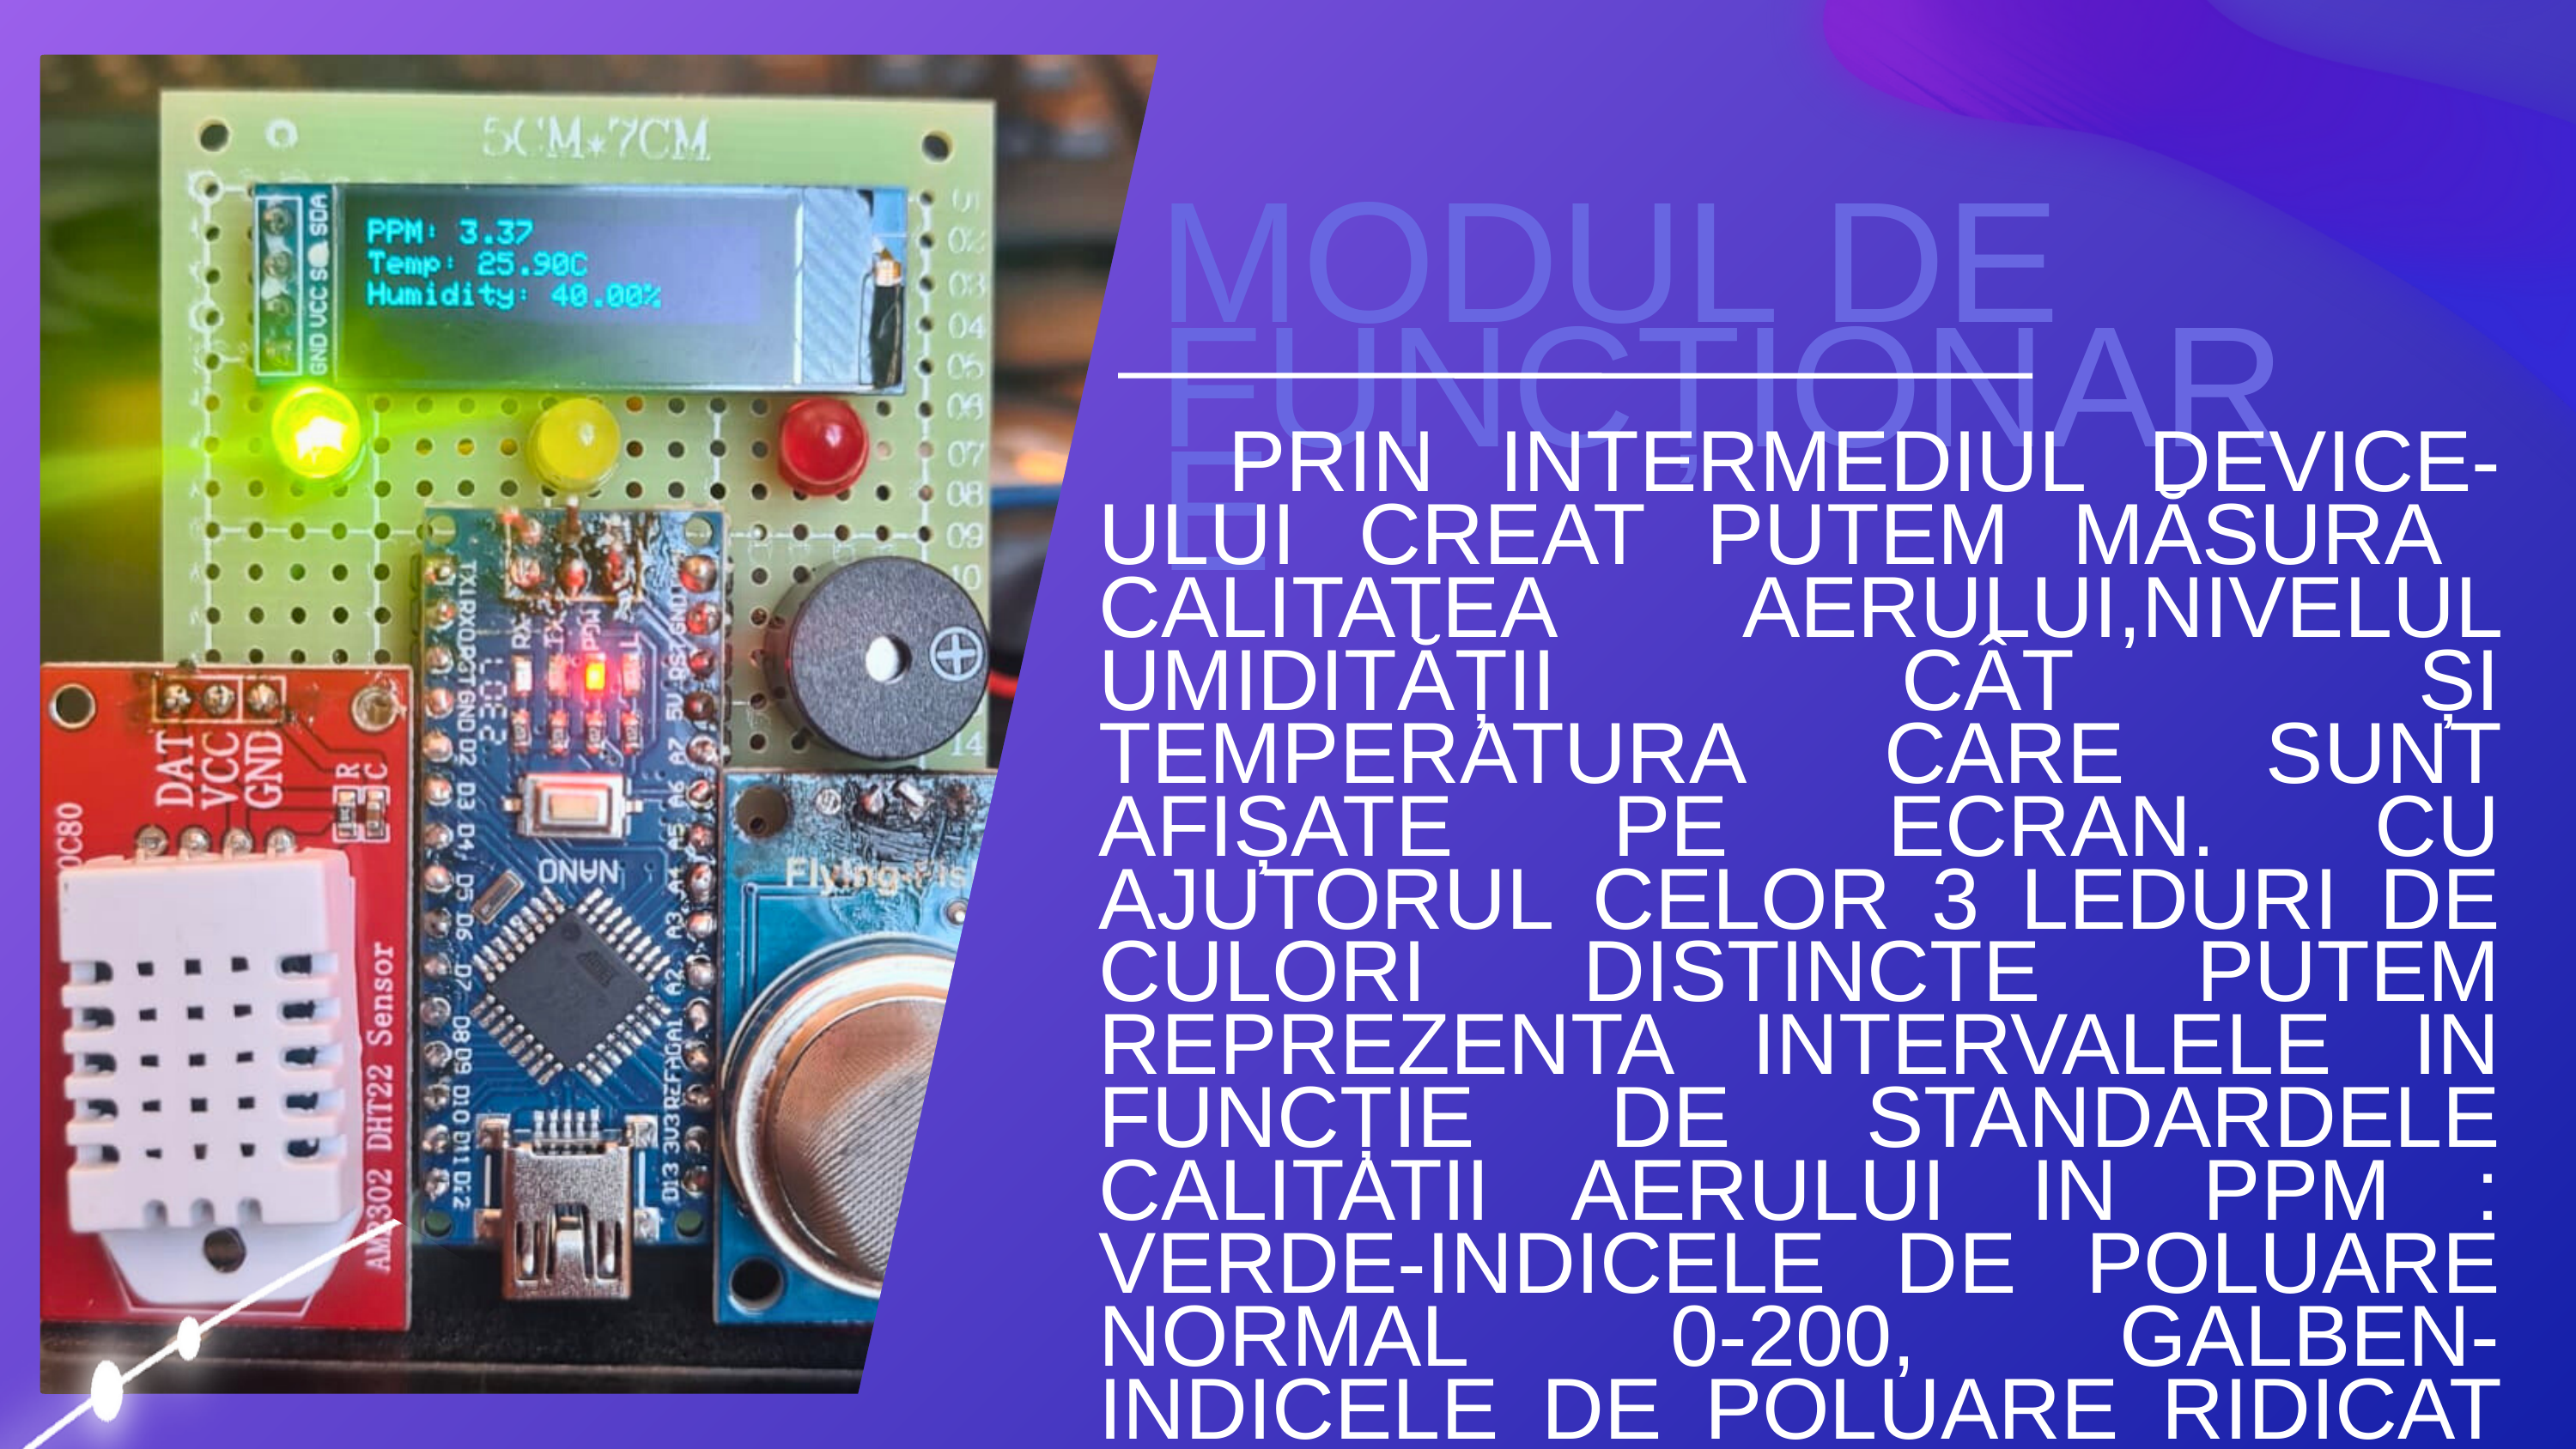

MODUL DE FUNCȚIONARE

  PRIN INTERMEDIUL DEVICE-ULUI CREAT PUTEM MĂSURA  CALITATEA AERULUI,NIVELUL UMIDITĂȚII CÂT ȘI TEMPERATURA CARE SUNT AFIȘATE PE ECRAN. CU AJUTORUL CELOR 3 LEDURI DE CULORI DISTINCTE PUTEM REPREZENTA INTERVALELE IN FUNCȚIE DE STANDARDELE CALITATII AERULUI IN PPM : VERDE-INDICELE DE POLUARE NORMAL 0-200, GALBEN-INDICELE DE POLUARE RIDICAT 200-400 SI ROSU-INDICELE DE POLUARE IN AER FOARTE RIDICAT 400+,DAR PENTRU PERSOANELE CU DEZABILITATI DE VEDERE AM IMPLEMENTAT UN DIFUZOR CARE EMITE DIFERITE SUNETE IN FUNCTIE DE NIVELUL POLUARII.